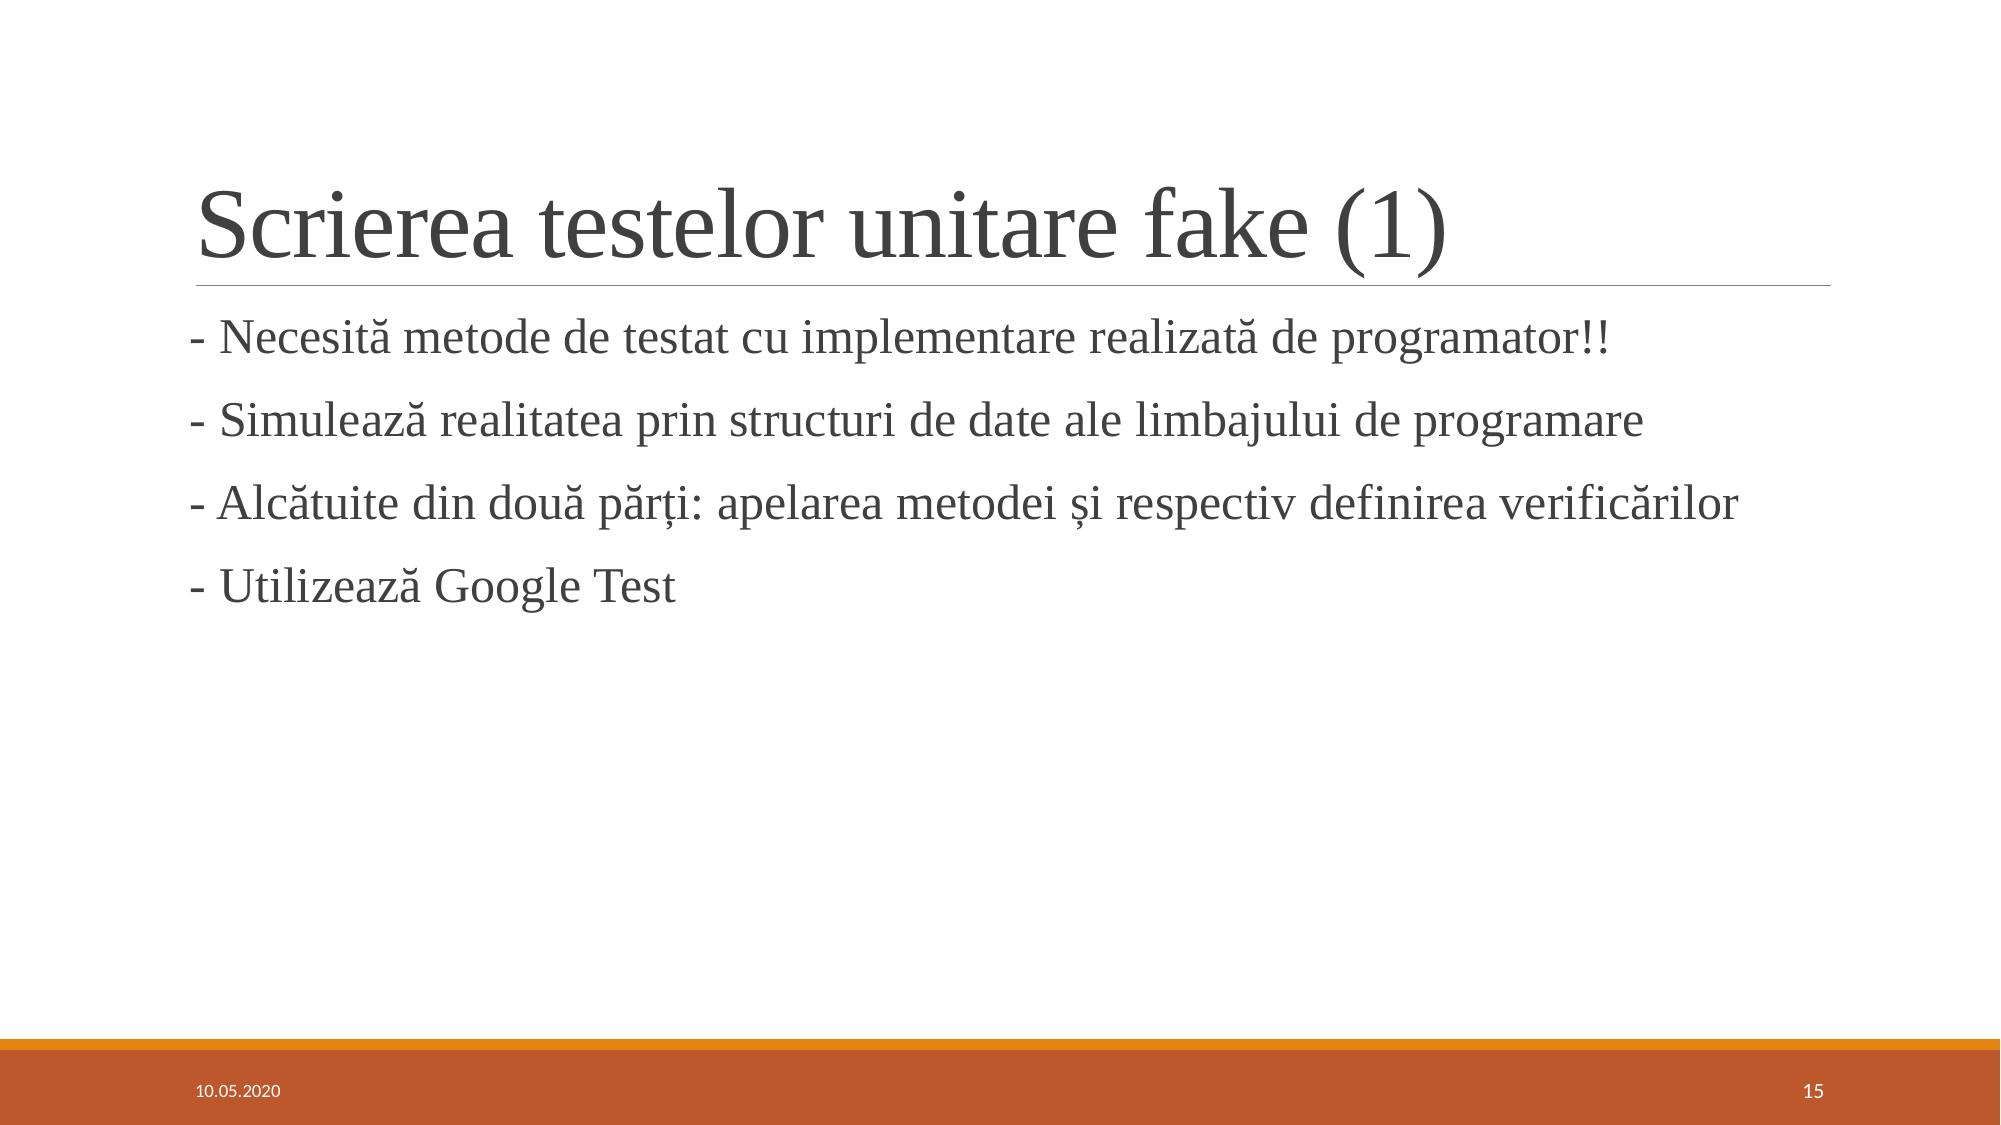

# Scrierea testelor unitare fake (1)
- Necesită metode de testat cu implementare realizată de programator!!
- Simulează realitatea prin structuri de date ale limbajului de programare
- Alcătuite din două părți: apelarea metodei și respectiv definirea verificărilor
- Utilizează Google Test
10.05.2020
15